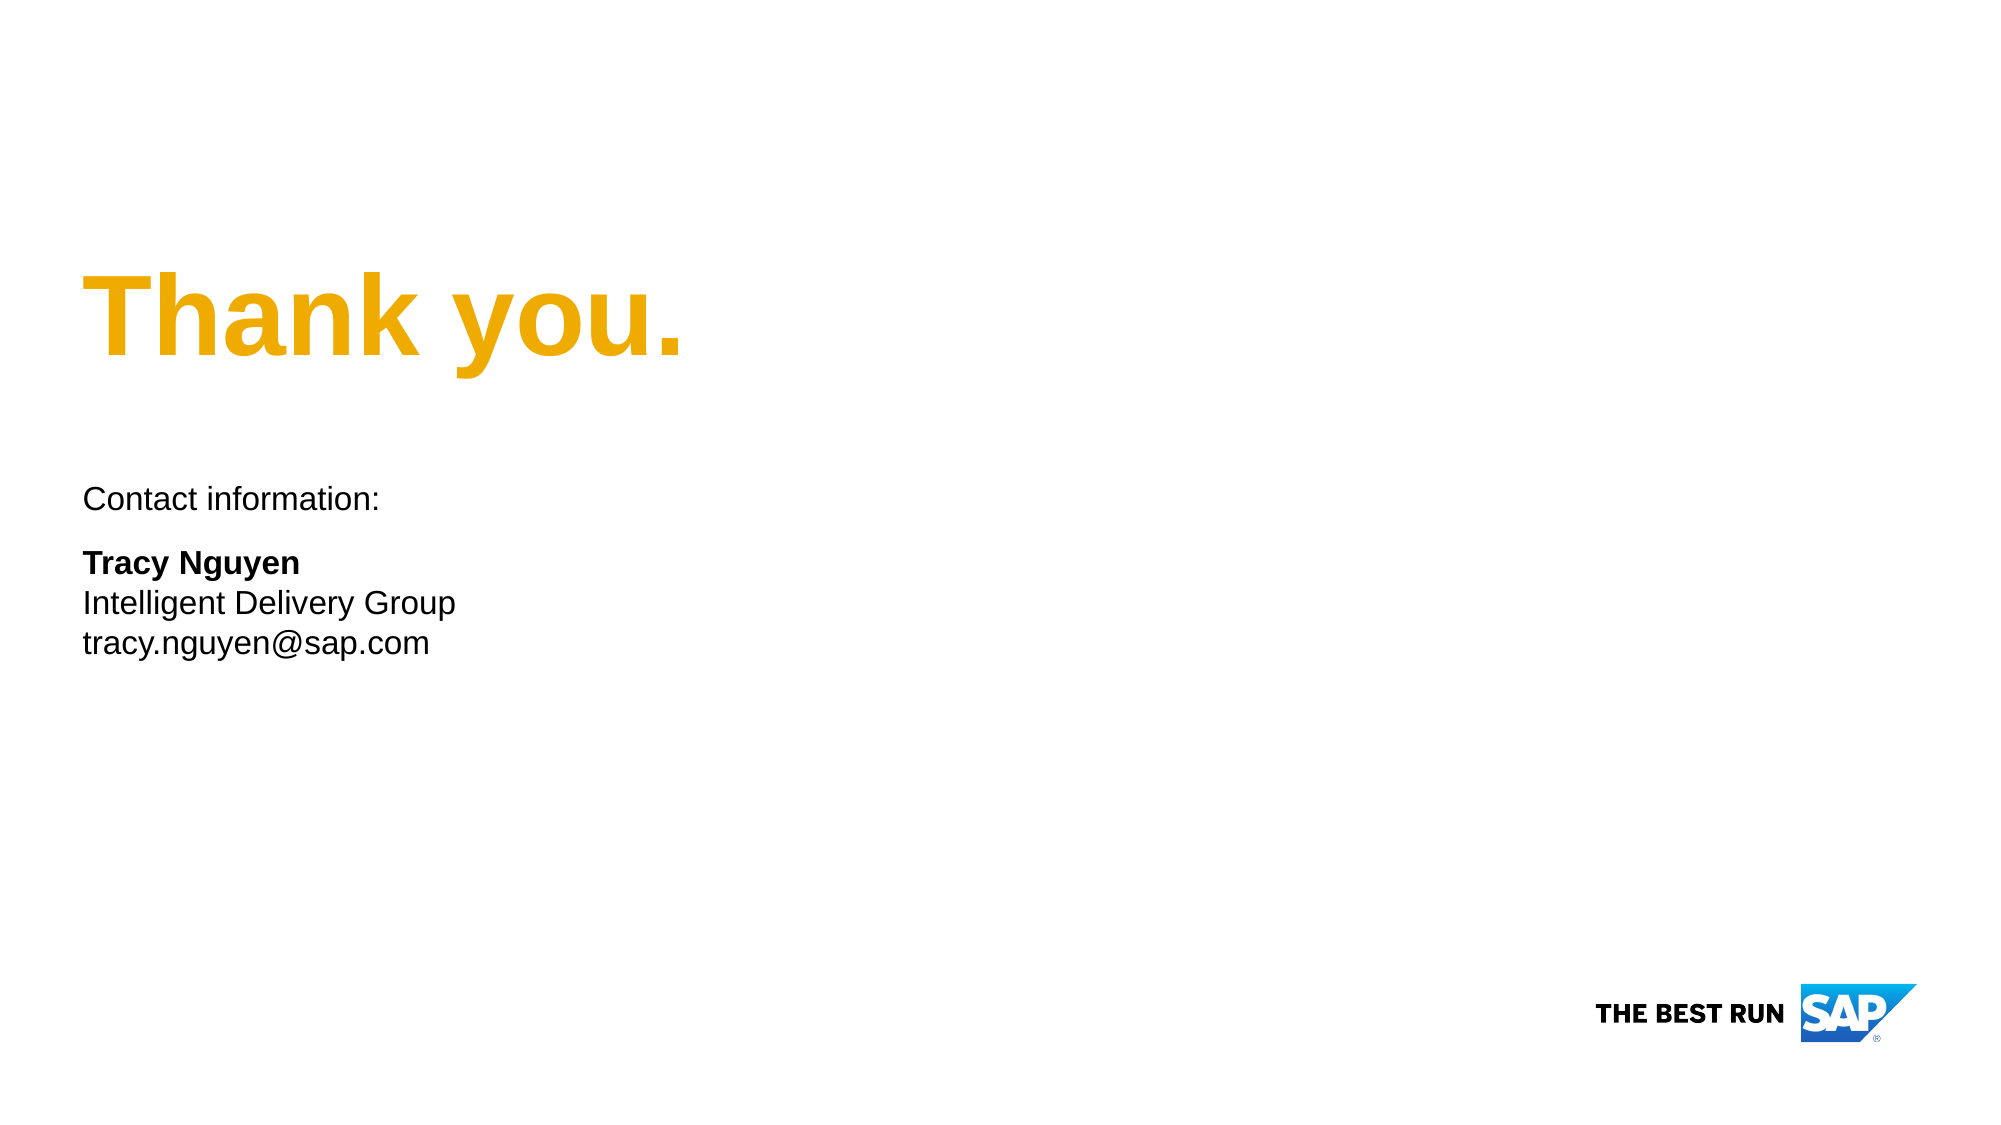

# Thank you.
Contact information:
Tracy Nguyen
Intelligent Delivery Group
tracy.nguyen@sap.com